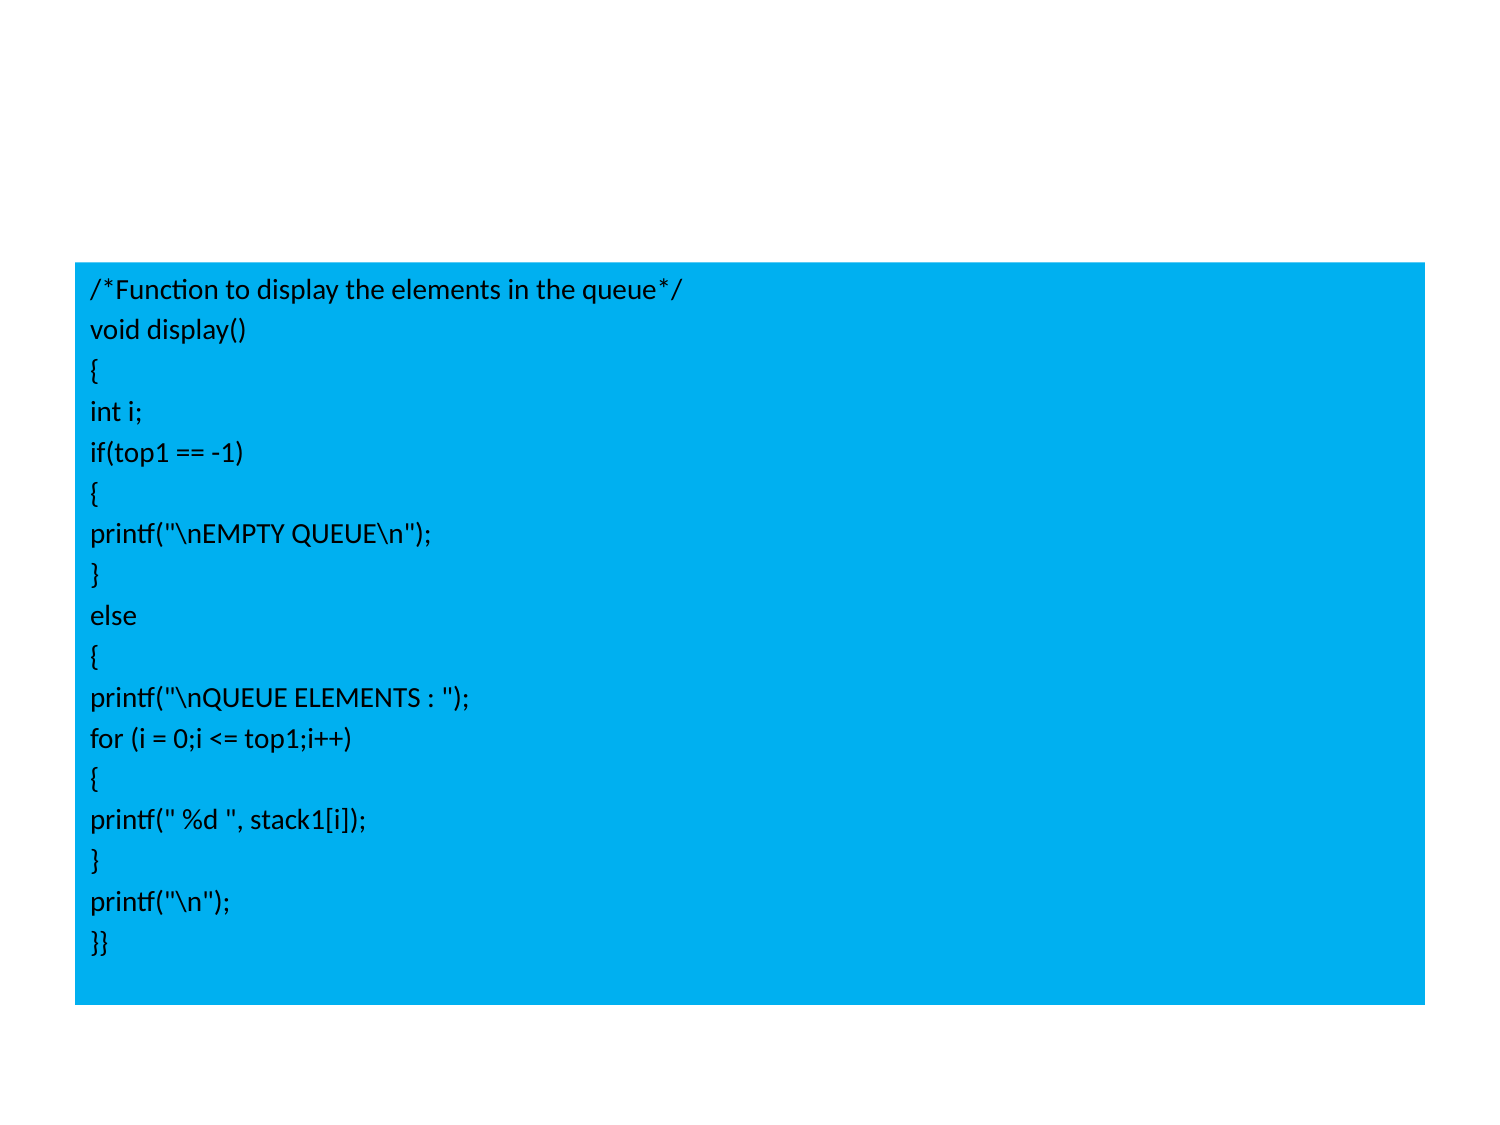

#
/*Function to display the elements in the queue*/
void display()
{
int i;
if(top1 == -1)
{
printf("\nEMPTY QUEUE\n");
}
else
{
printf("\nQUEUE ELEMENTS : ");
for (i = 0;i <= top1;i++)
{
printf(" %d ", stack1[i]);
}
printf("\n");
}}